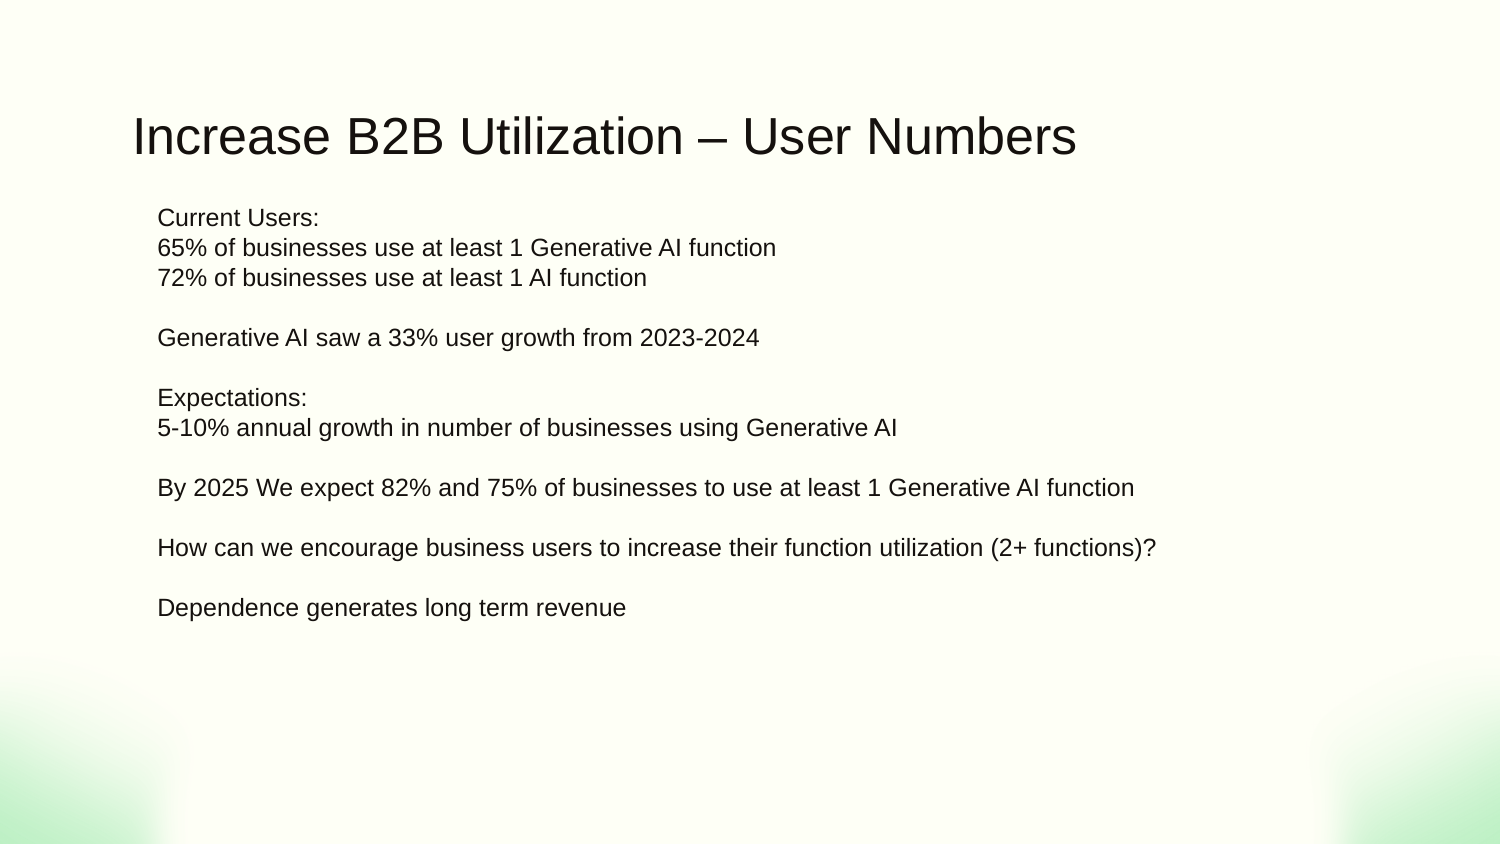

# Increase B2B Utilization – User Numbers
Current Users:
65% of businesses use at least 1 Generative AI function
72% of businesses use at least 1 AI function

Generative AI saw a 33% user growth from 2023-2024

Expectations:
5-10% annual growth in number of businesses using Generative AI

By 2025 We expect 82% and 75% of businesses to use at least 1 Generative AI function

How can we encourage business users to increase their function utilization (2+ functions)?

Dependence generates long term revenue